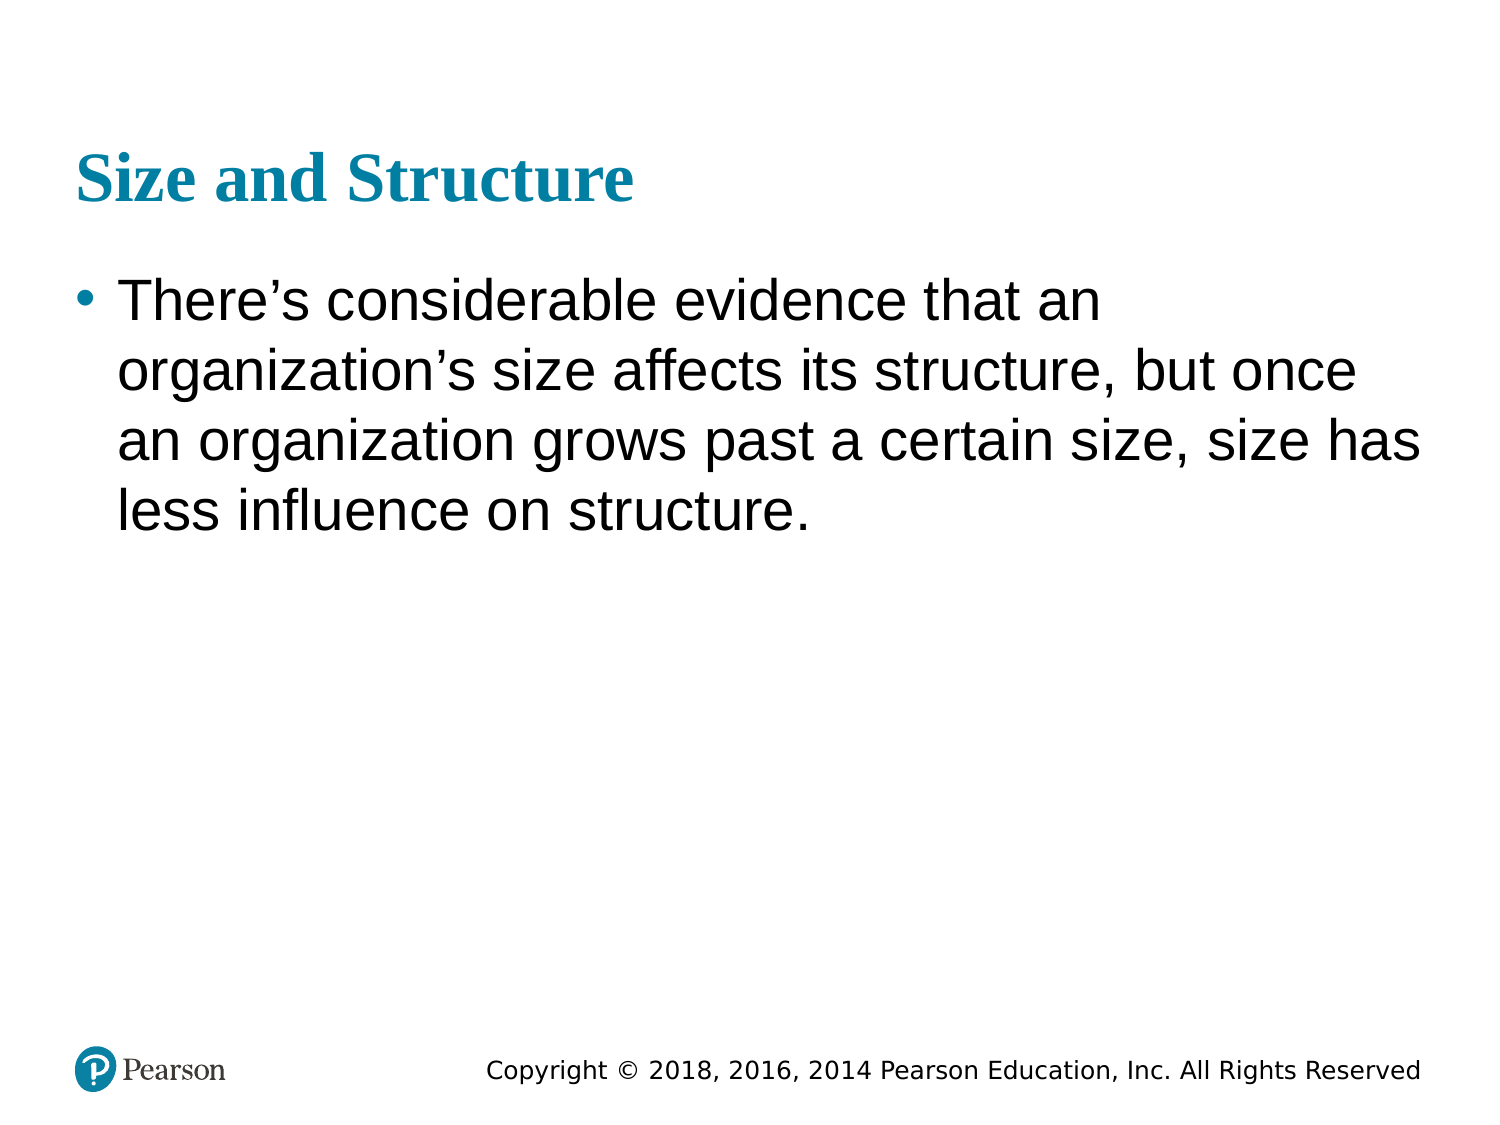

# Size and Structure
There’s considerable evidence that an organization’s size affects its structure, but once an organization grows past a certain size, size has less influence on structure.